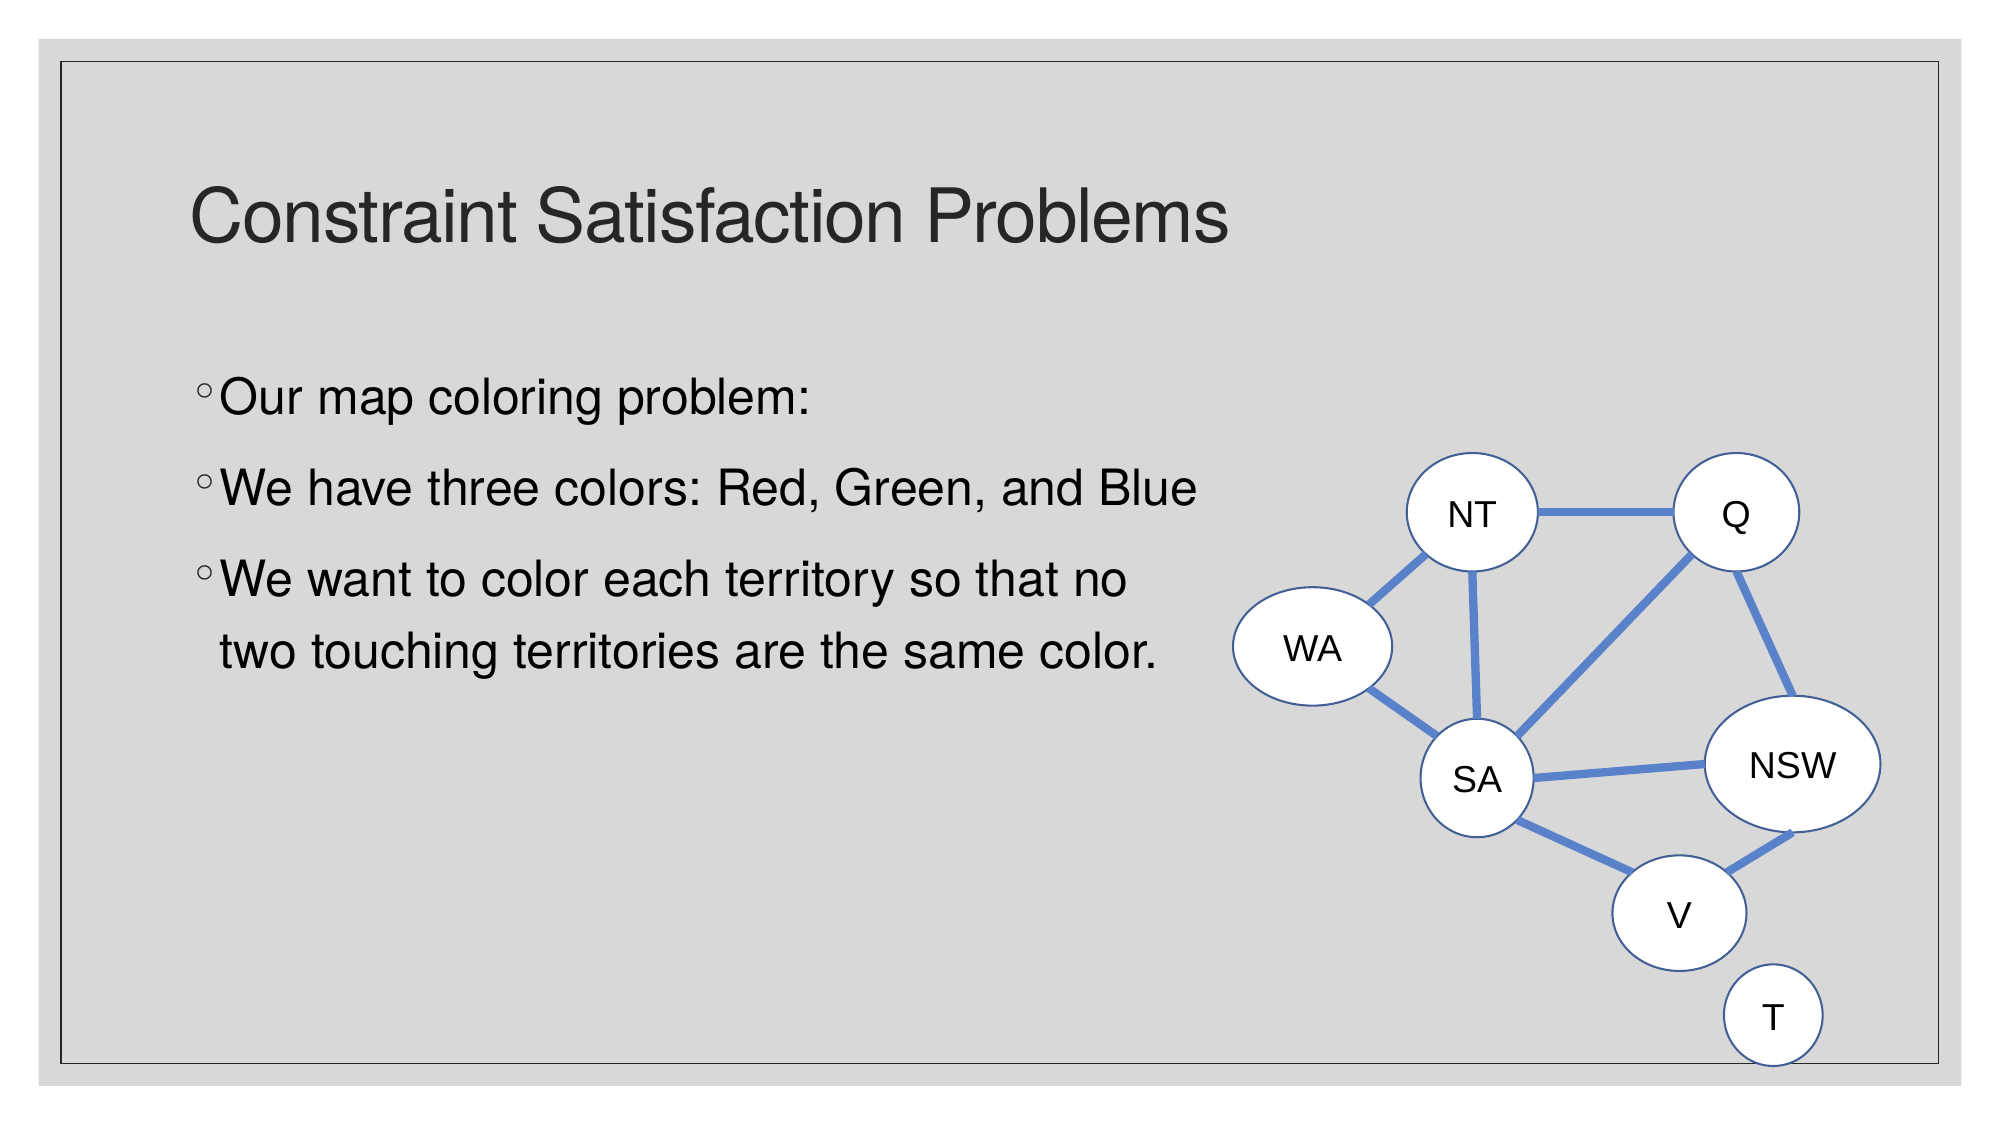

# Constraint Satisfaction Problems
Our map coloring problem:
We have three colors: Red, Green, and Blue
We want to color each territory so that no two touching territories are the same color.
NT
Q
WA
NSW
SA
V
T